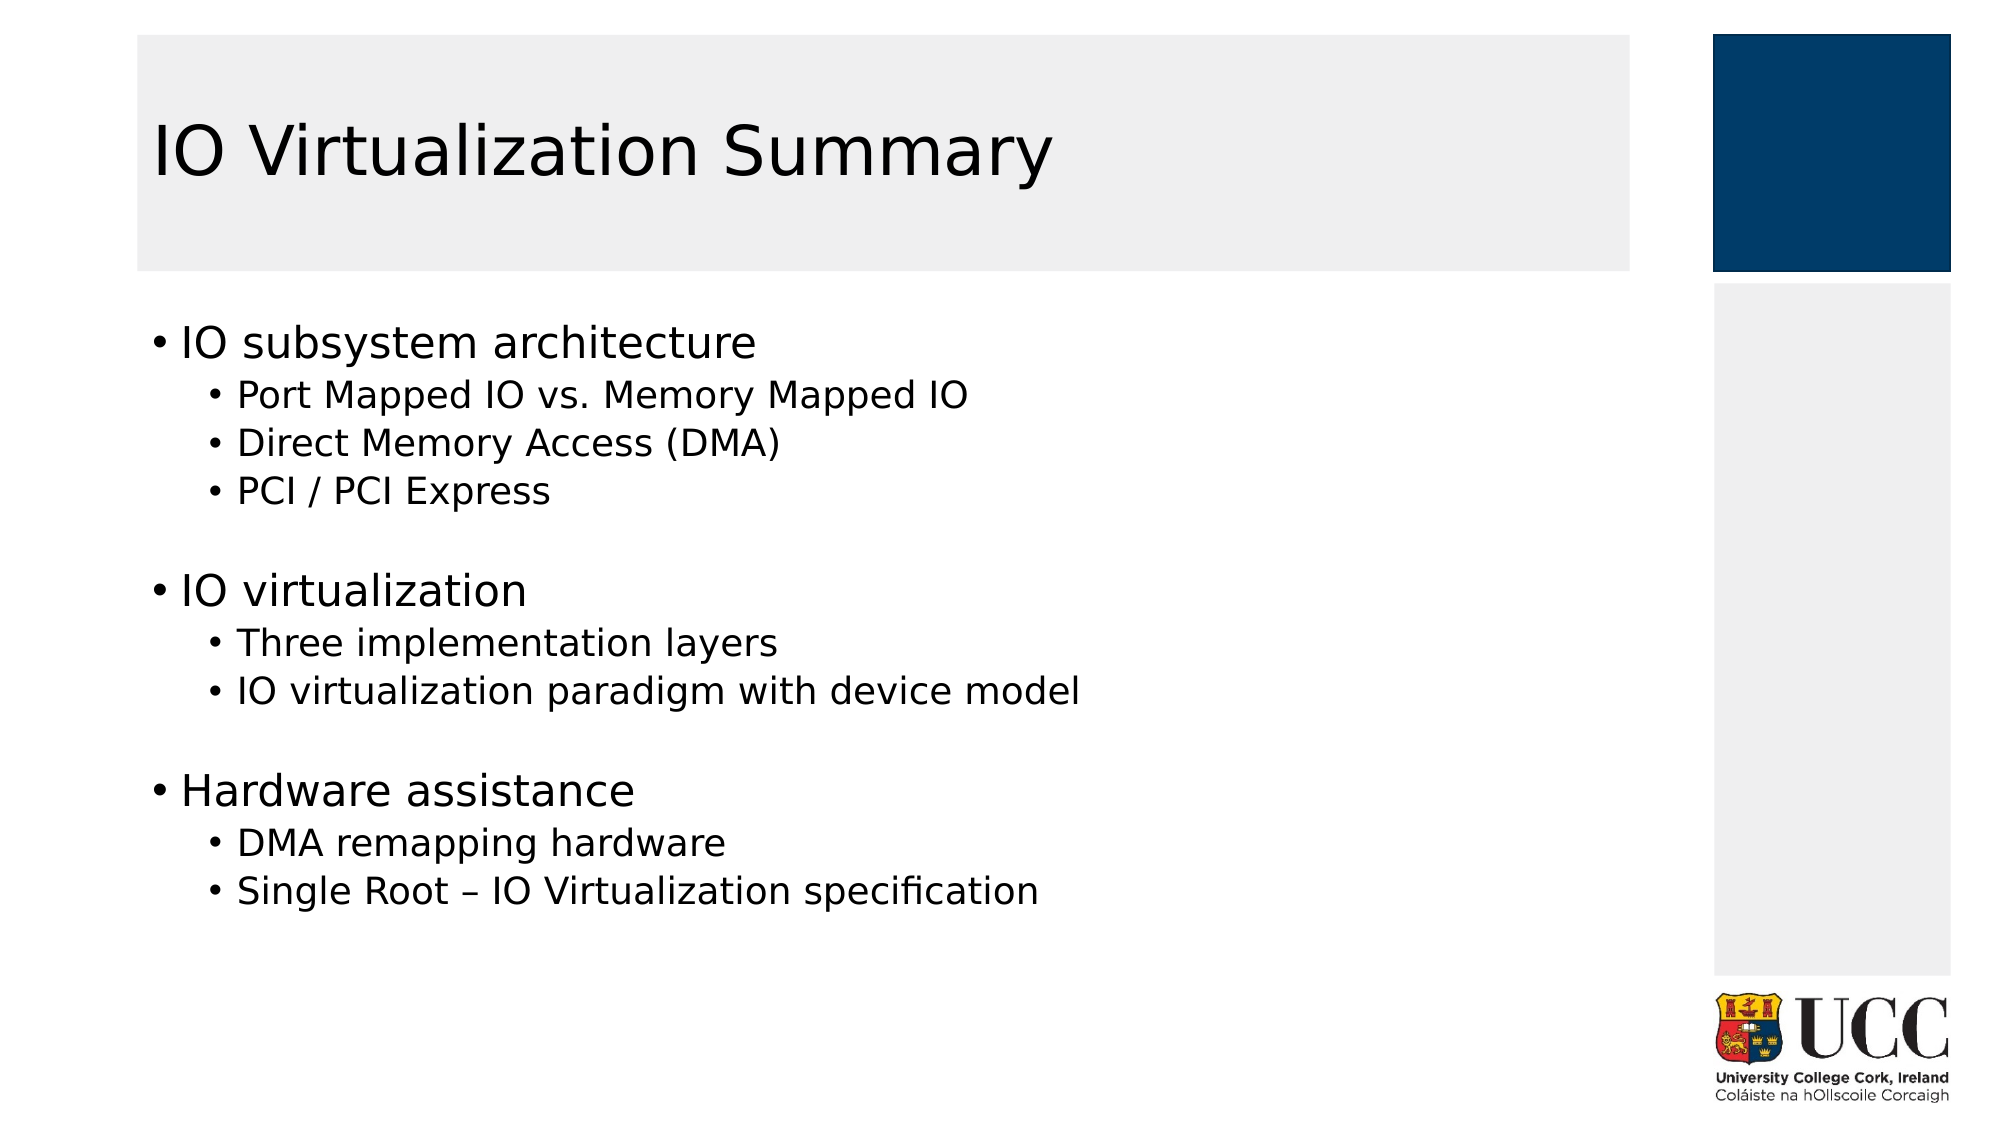

# IO Virtualization Summary
IO subsystem architecture
Port Mapped IO vs. Memory Mapped IO
Direct Memory Access (DMA)
PCI / PCI Express
IO virtualization
Three implementation layers
IO virtualization paradigm with device model
Hardware assistance
DMA remapping hardware
Single Root – IO Virtualization specification